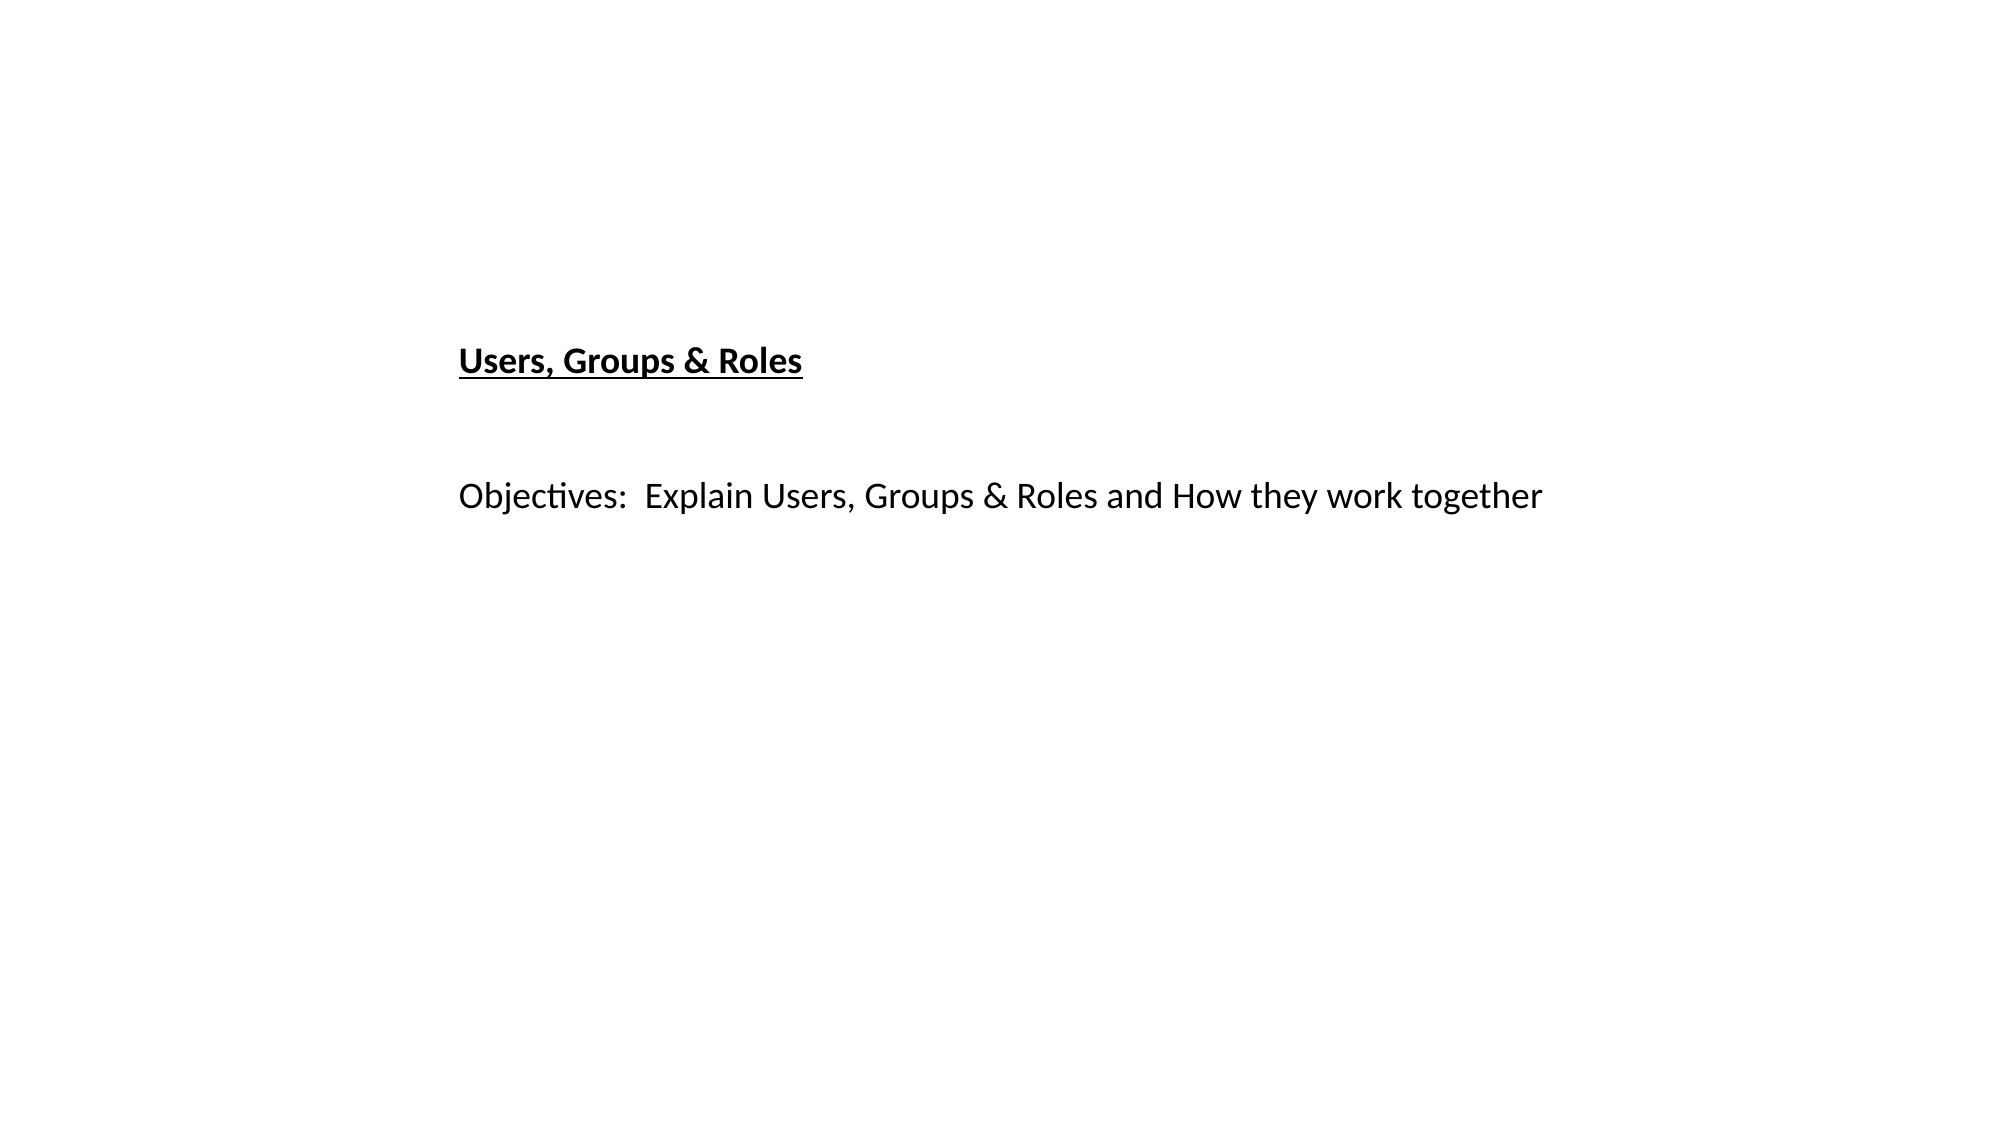

Users, Groups & Roles

Objectives:  Explain Users, Groups & Roles and How they work together